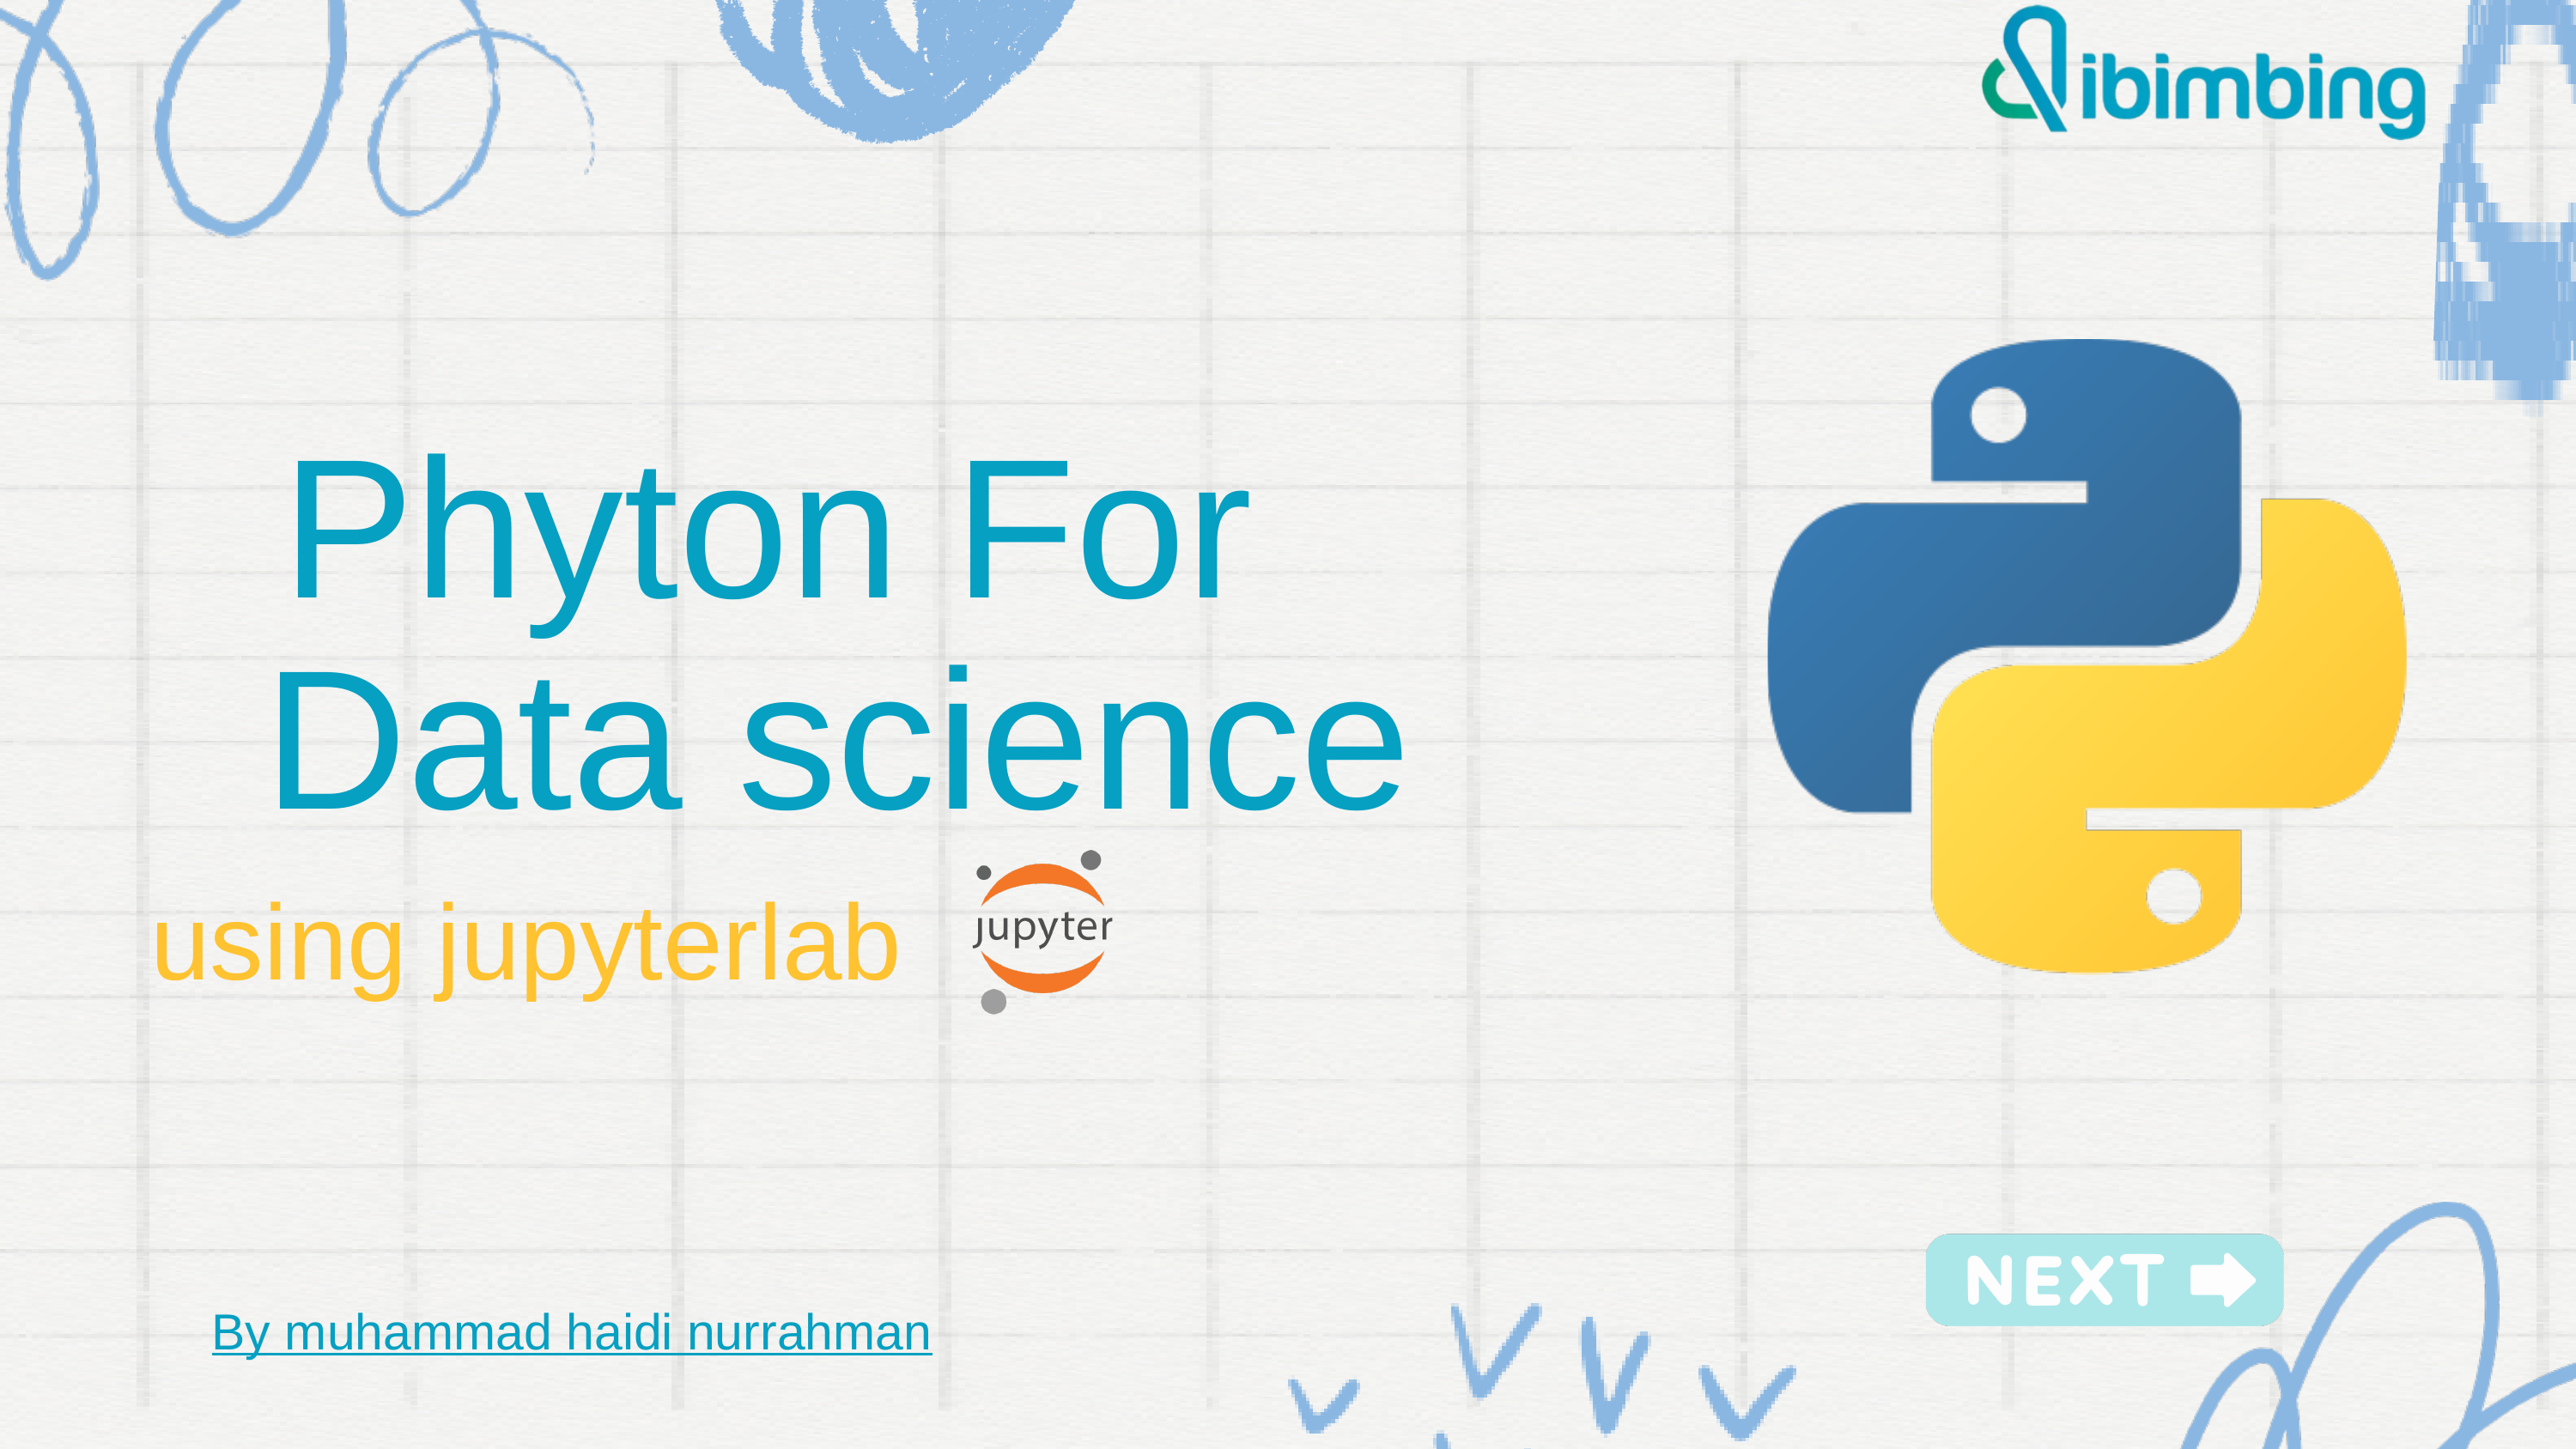

Phyton For
Data science

using jupyterlab

By muhammad haidi nurrahman